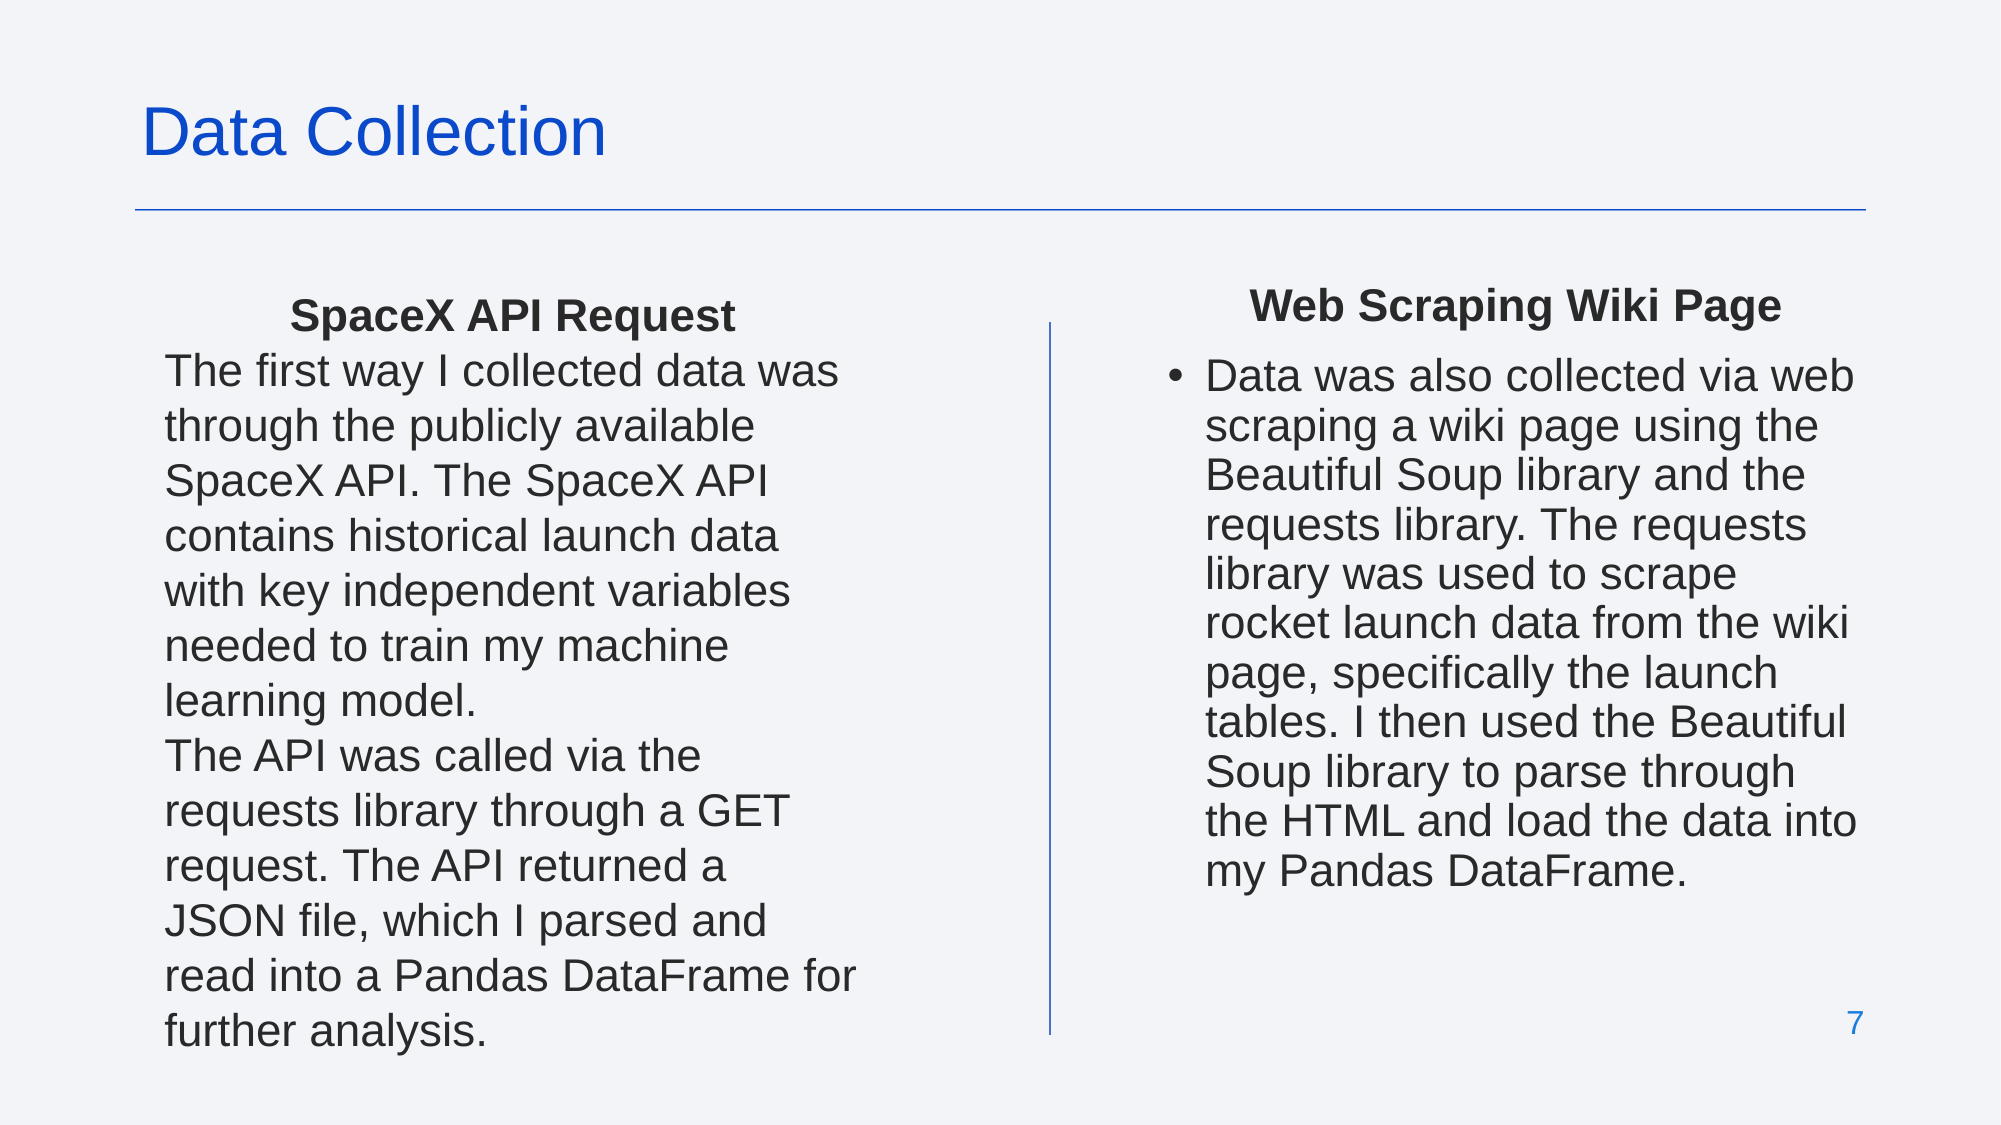

Data Collection
Web Scraping Wiki Page
Data was also collected via web scraping a wiki page using the Beautiful Soup library and the requests library. The requests library was used to scrape rocket launch data from the wiki page, specifically the launch tables. I then used the Beautiful Soup library to parse through the HTML and load the data into my Pandas DataFrame.

SpaceX API Request
The first way I collected data was through the publicly available SpaceX API. The SpaceX API contains historical launch data with key independent variables needed to train my machine learning model.
The API was called via the requests library through a GET request. The API returned a JSON file, which I parsed and read into a Pandas DataFrame for further analysis.
7